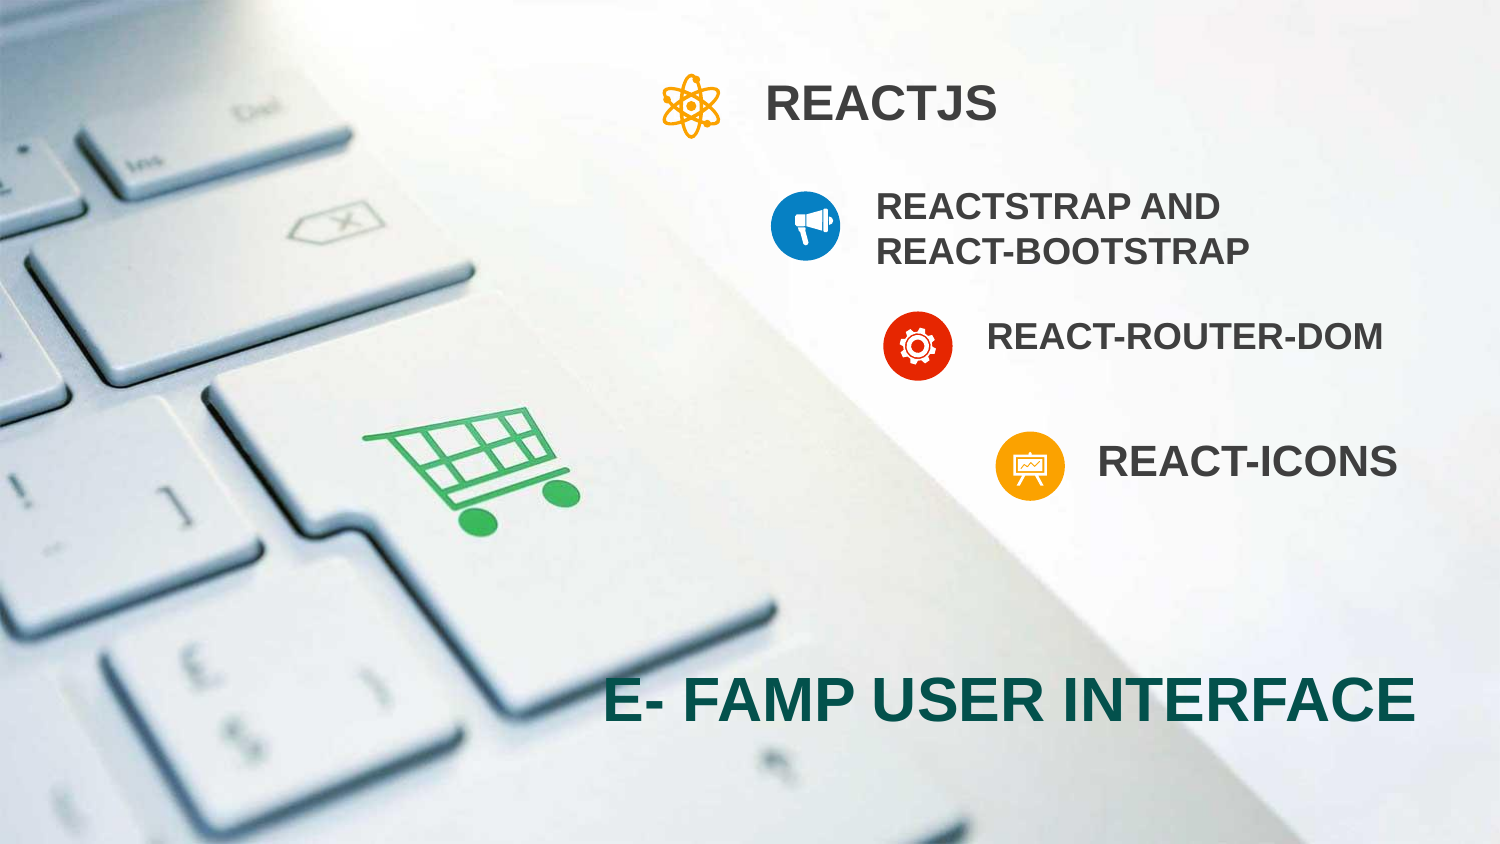

REACTJS

REACTSTRAP AND REACT-BOOTSTRAP

REACT-ROUTER-DOM

REACT-ICONS

E- FAMP USER INTERFACE